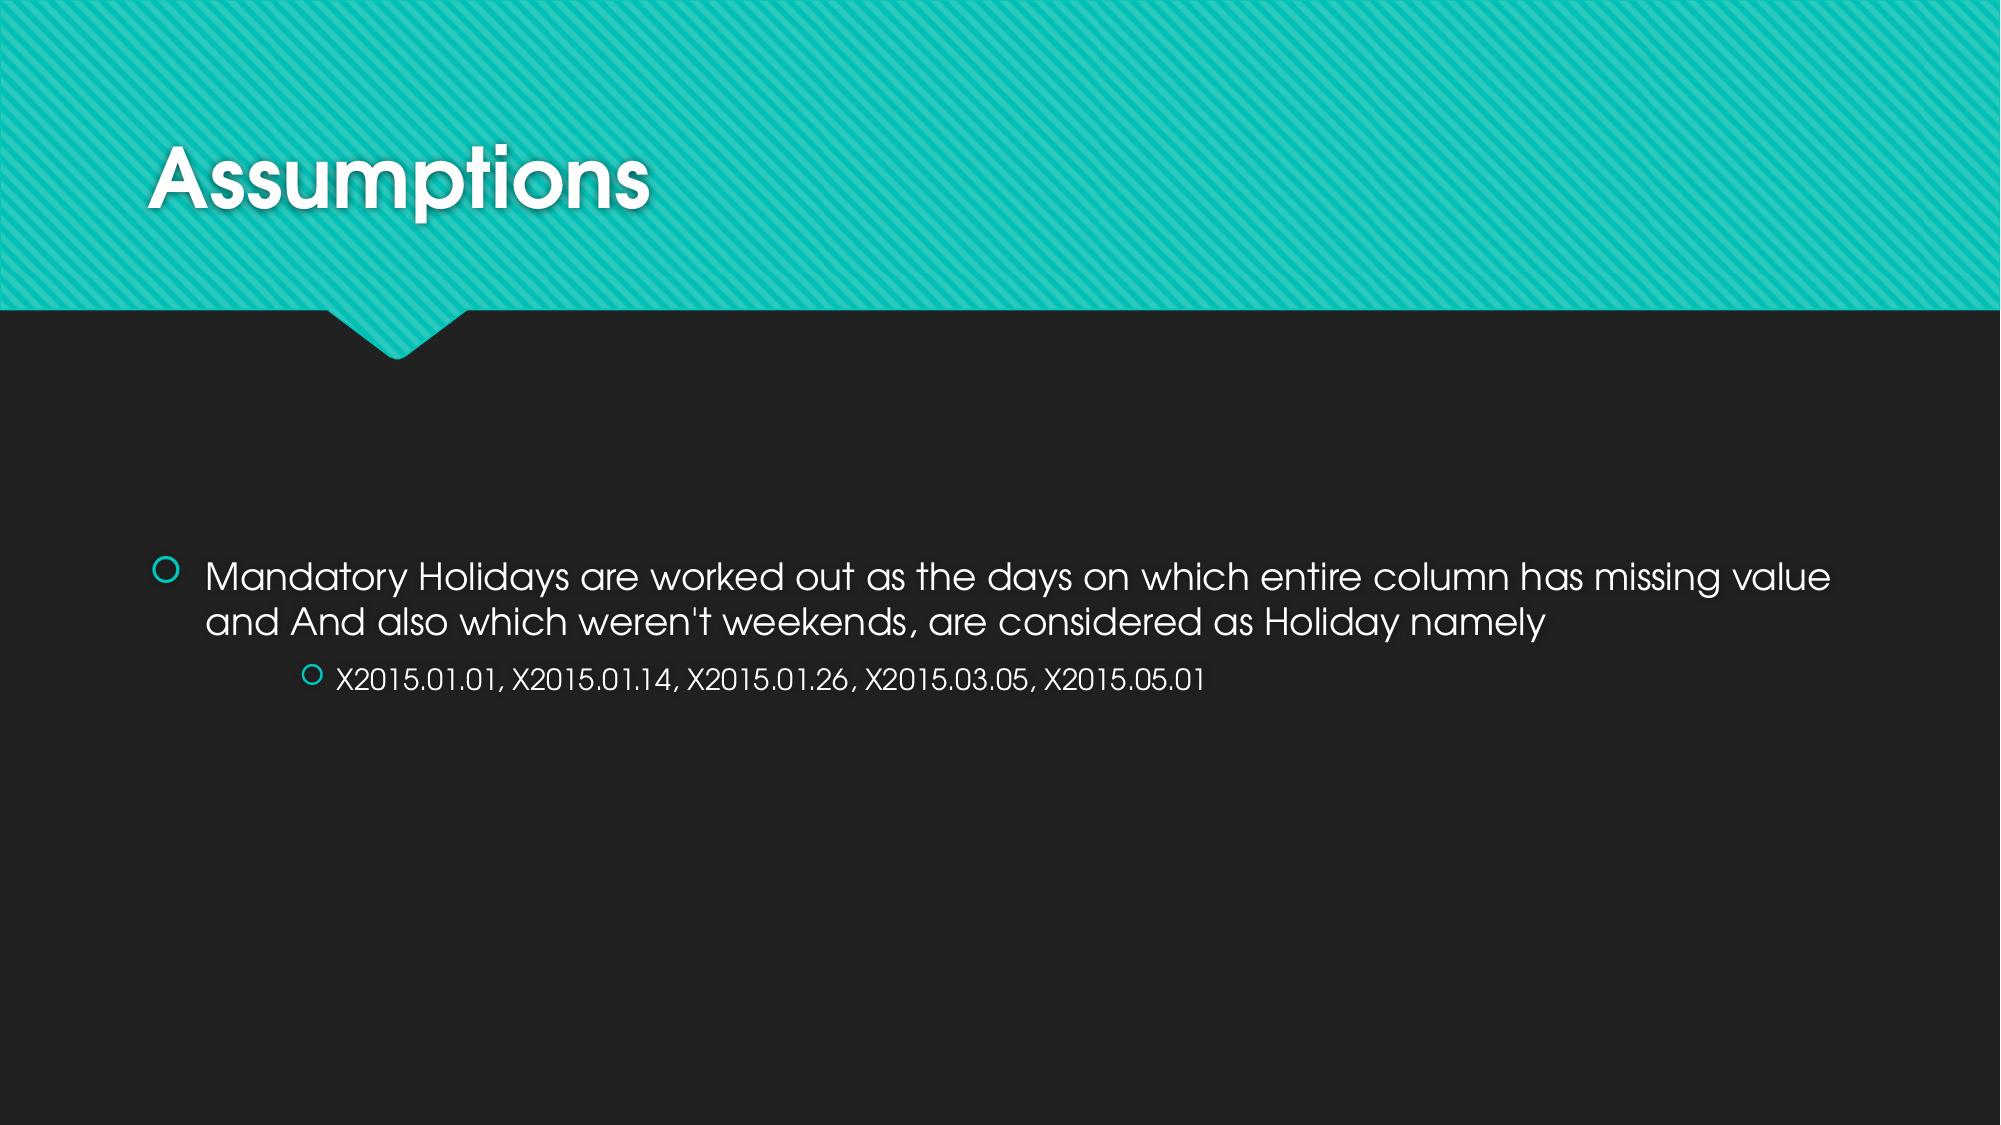

# Assumptions
Mandatory Holidays are worked out as the days on which entire column has missing value and And also which weren't weekends, are considered as Holiday namely
X2015.01.01, X2015.01.14, X2015.01.26, X2015.03.05, X2015.05.01